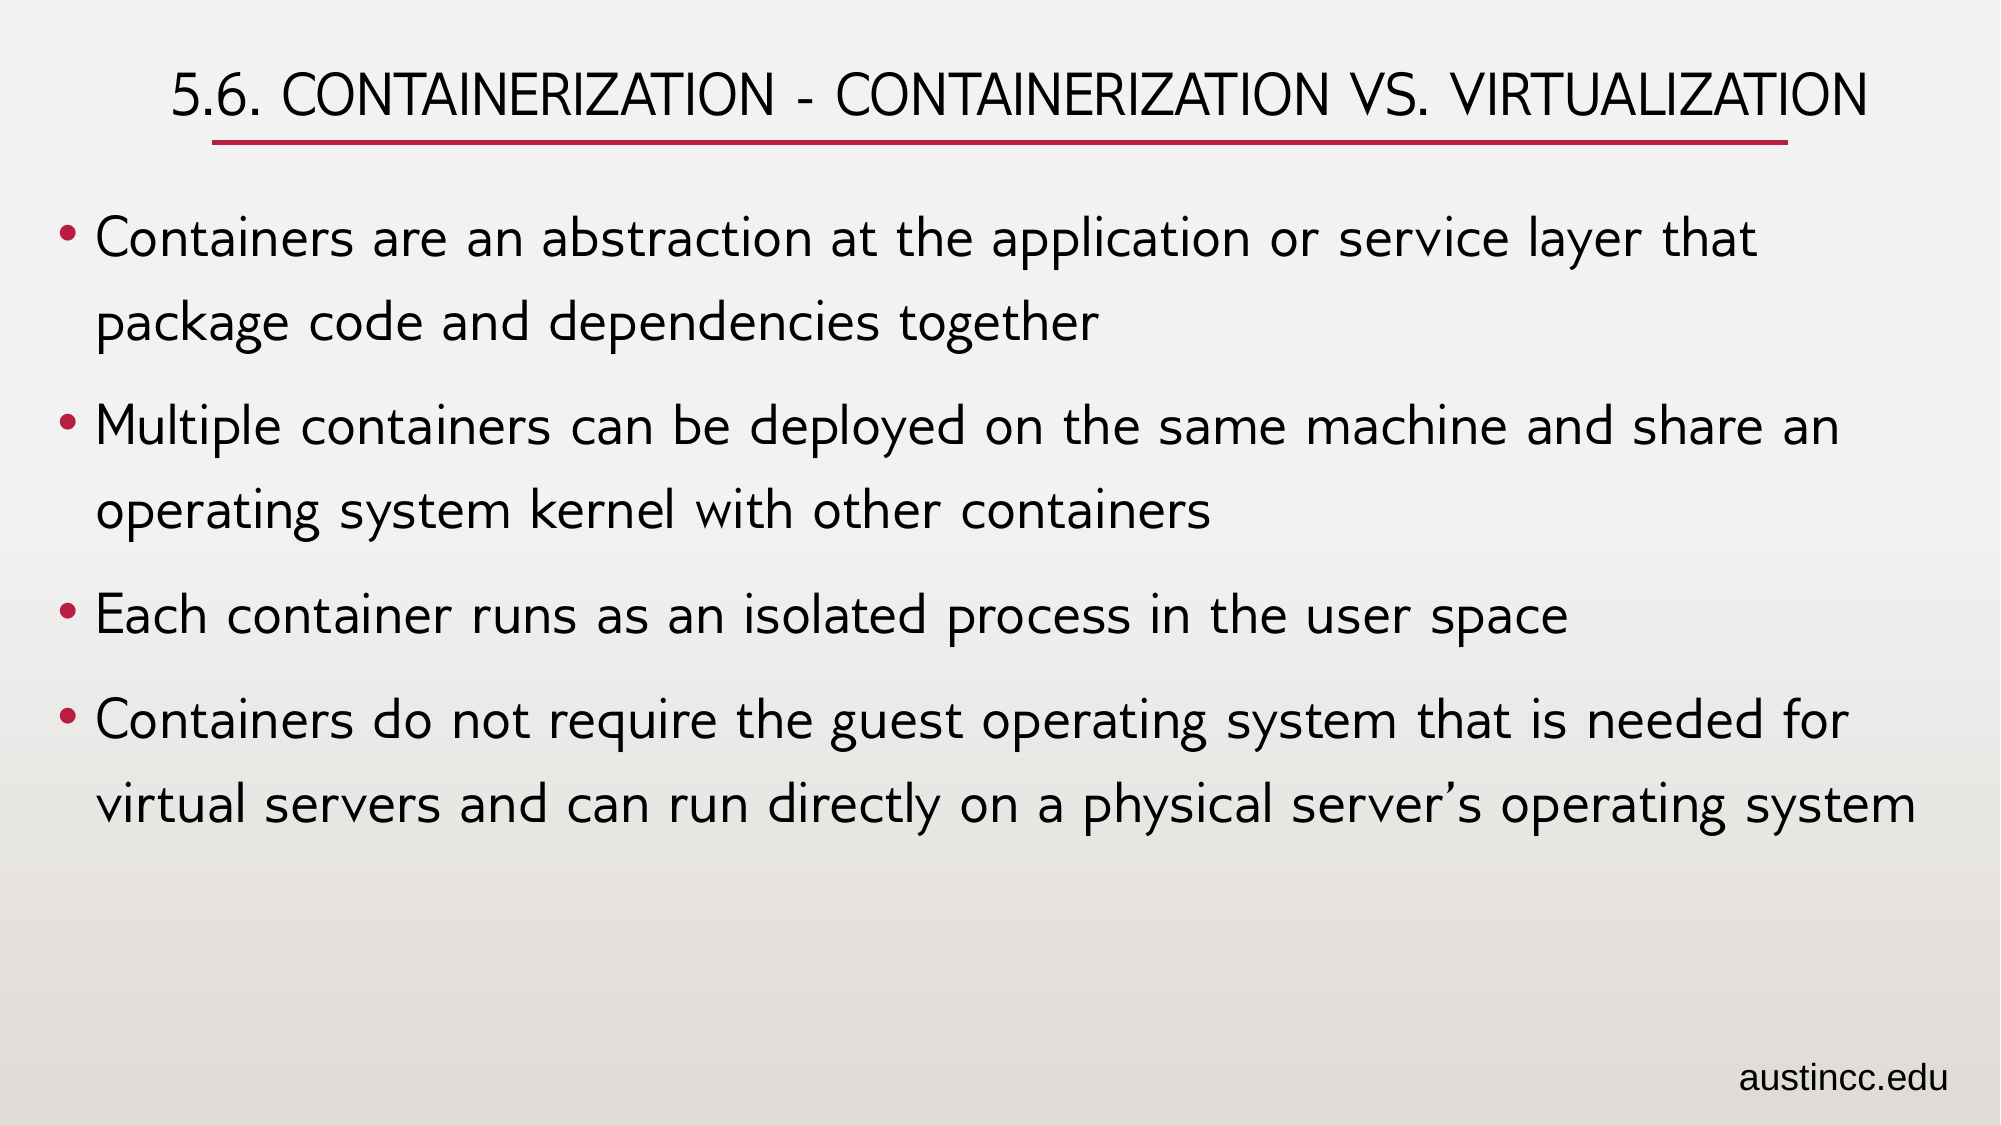

# 5.6. Containerization - Containerization Vs. Virtualization
Containers are an abstraction at the application or service layer that package code and dependencies together
Multiple containers can be deployed on the same machine and share an operating system kernel with other containers
Each container runs as an isolated process in the user space
Containers do not require the guest operating system that is needed for virtual servers and can run directly on a physical server’s operating system